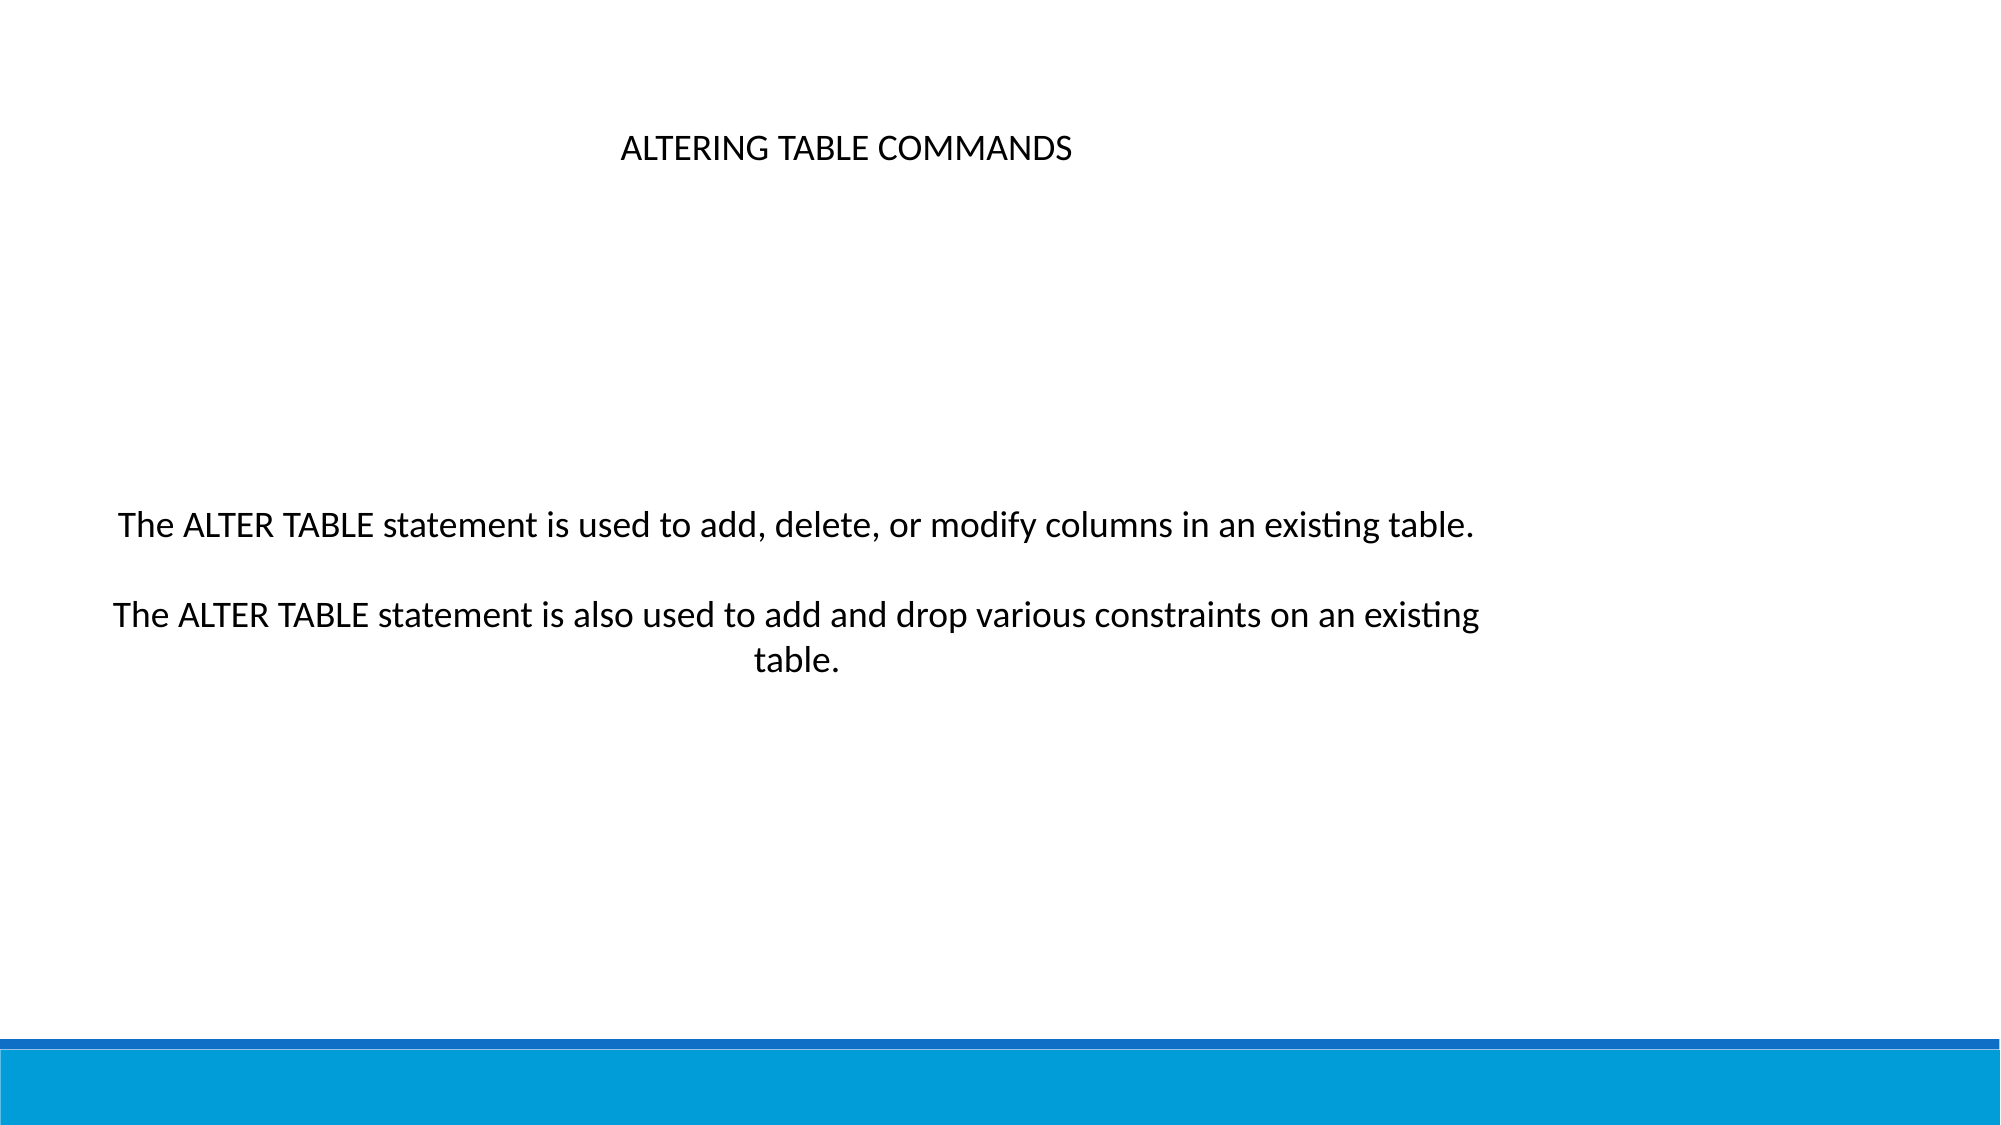

ALTERING TABLE COMMANDS
The ALTER TABLE statement is used to add, delete, or modify columns in an existing table.

The ALTER TABLE statement is also used to add and drop various constraints on an existing table.